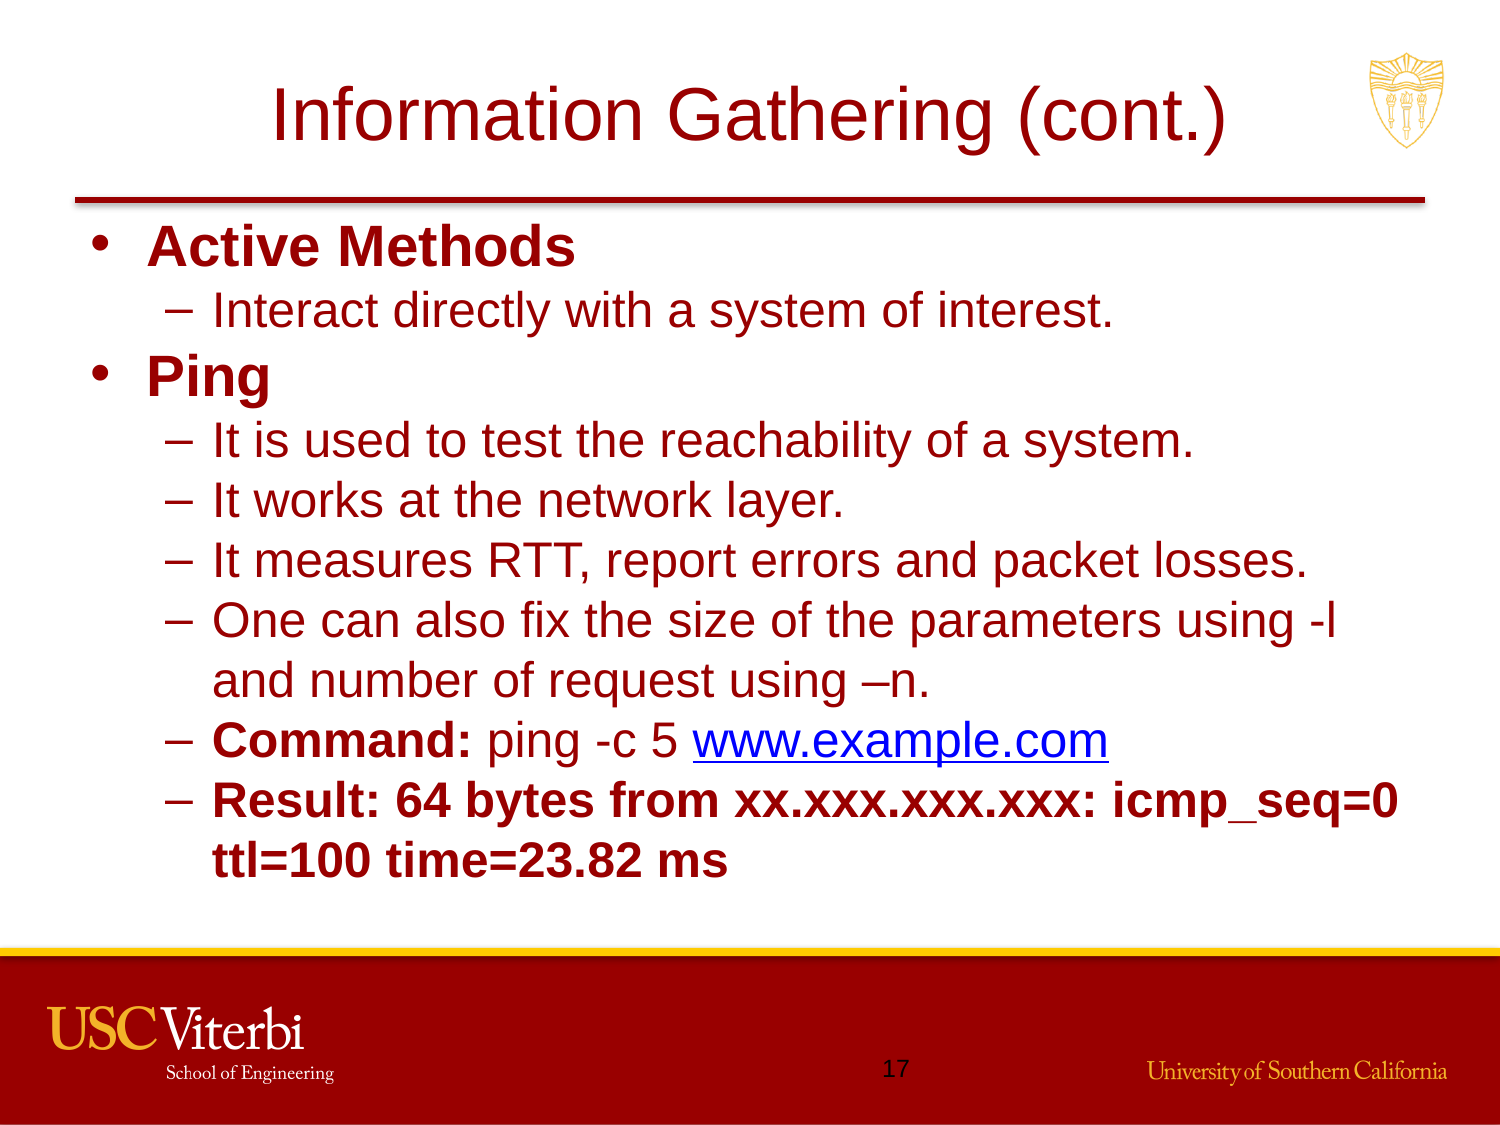

# Information Gathering (cont.)
Active Methods
Interact directly with a system of interest.
Ping
It is used to test the reachability of a system.
It works at the network layer.
It measures RTT, report errors and packet losses.
One can also fix the size of the parameters using -l and number of request using –n.
Command: ping -c 5 www.example.com
Result: 64 bytes from xx.xxx.xxx.xxx: icmp_seq=0 ttl=100 time=23.82 ms
17